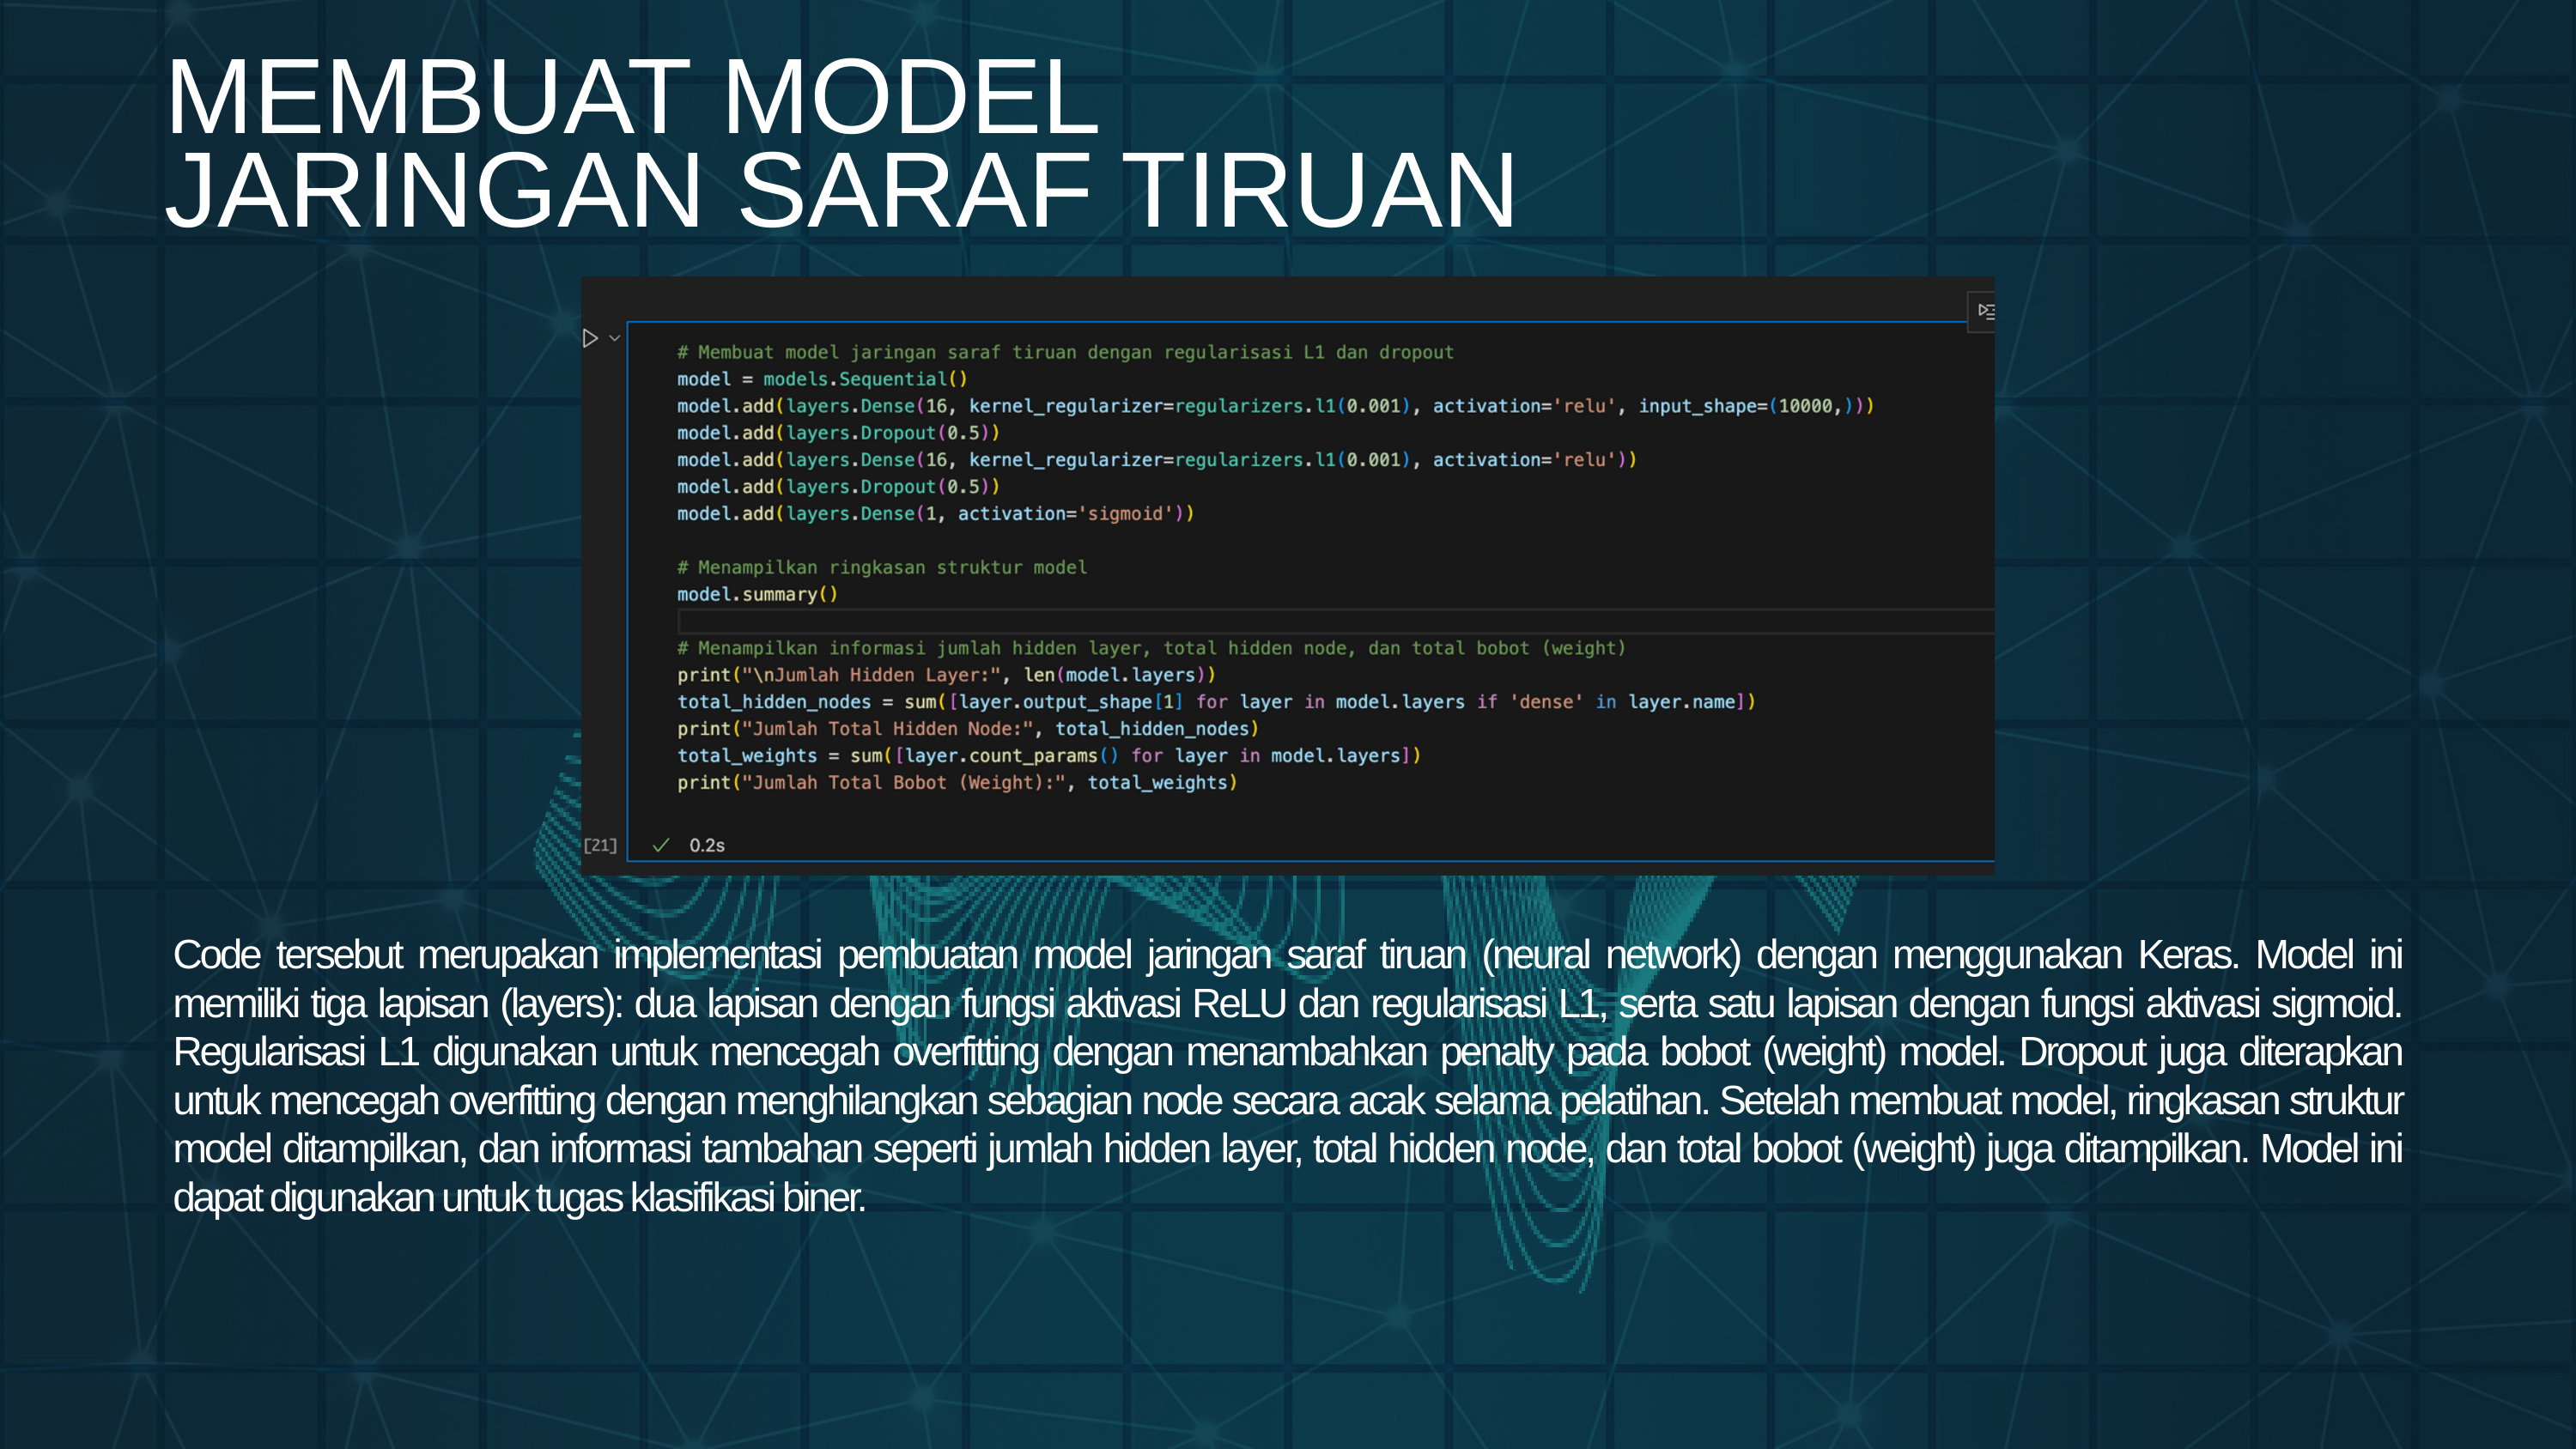

MEMBUAT MODEL
JARINGAN SARAF TIRUAN

Code tersebut merupakan implementasi pembuatan model jaringan saraf tiruan (neural network) dengan menggunakan Keras. Model ini memiliki tiga lapisan (layers): dua lapisan dengan fungsi aktivasi ReLU dan regularisasi L1, serta satu lapisan dengan fungsi aktivasi sigmoid. Regularisasi L1 digunakan untuk mencegah overfitting dengan menambahkan penalty pada bobot (weight) model. Dropout juga diterapkan untuk mencegah overfitting dengan menghilangkan sebagian node secara acak selama pelatihan. Setelah membuat model, ringkasan struktur model ditampilkan, dan informasi tambahan seperti jumlah hidden layer, total hidden node, dan total bobot (weight) juga ditampilkan. Model ini dapat digunakan untuk tugas klasifikasi biner.